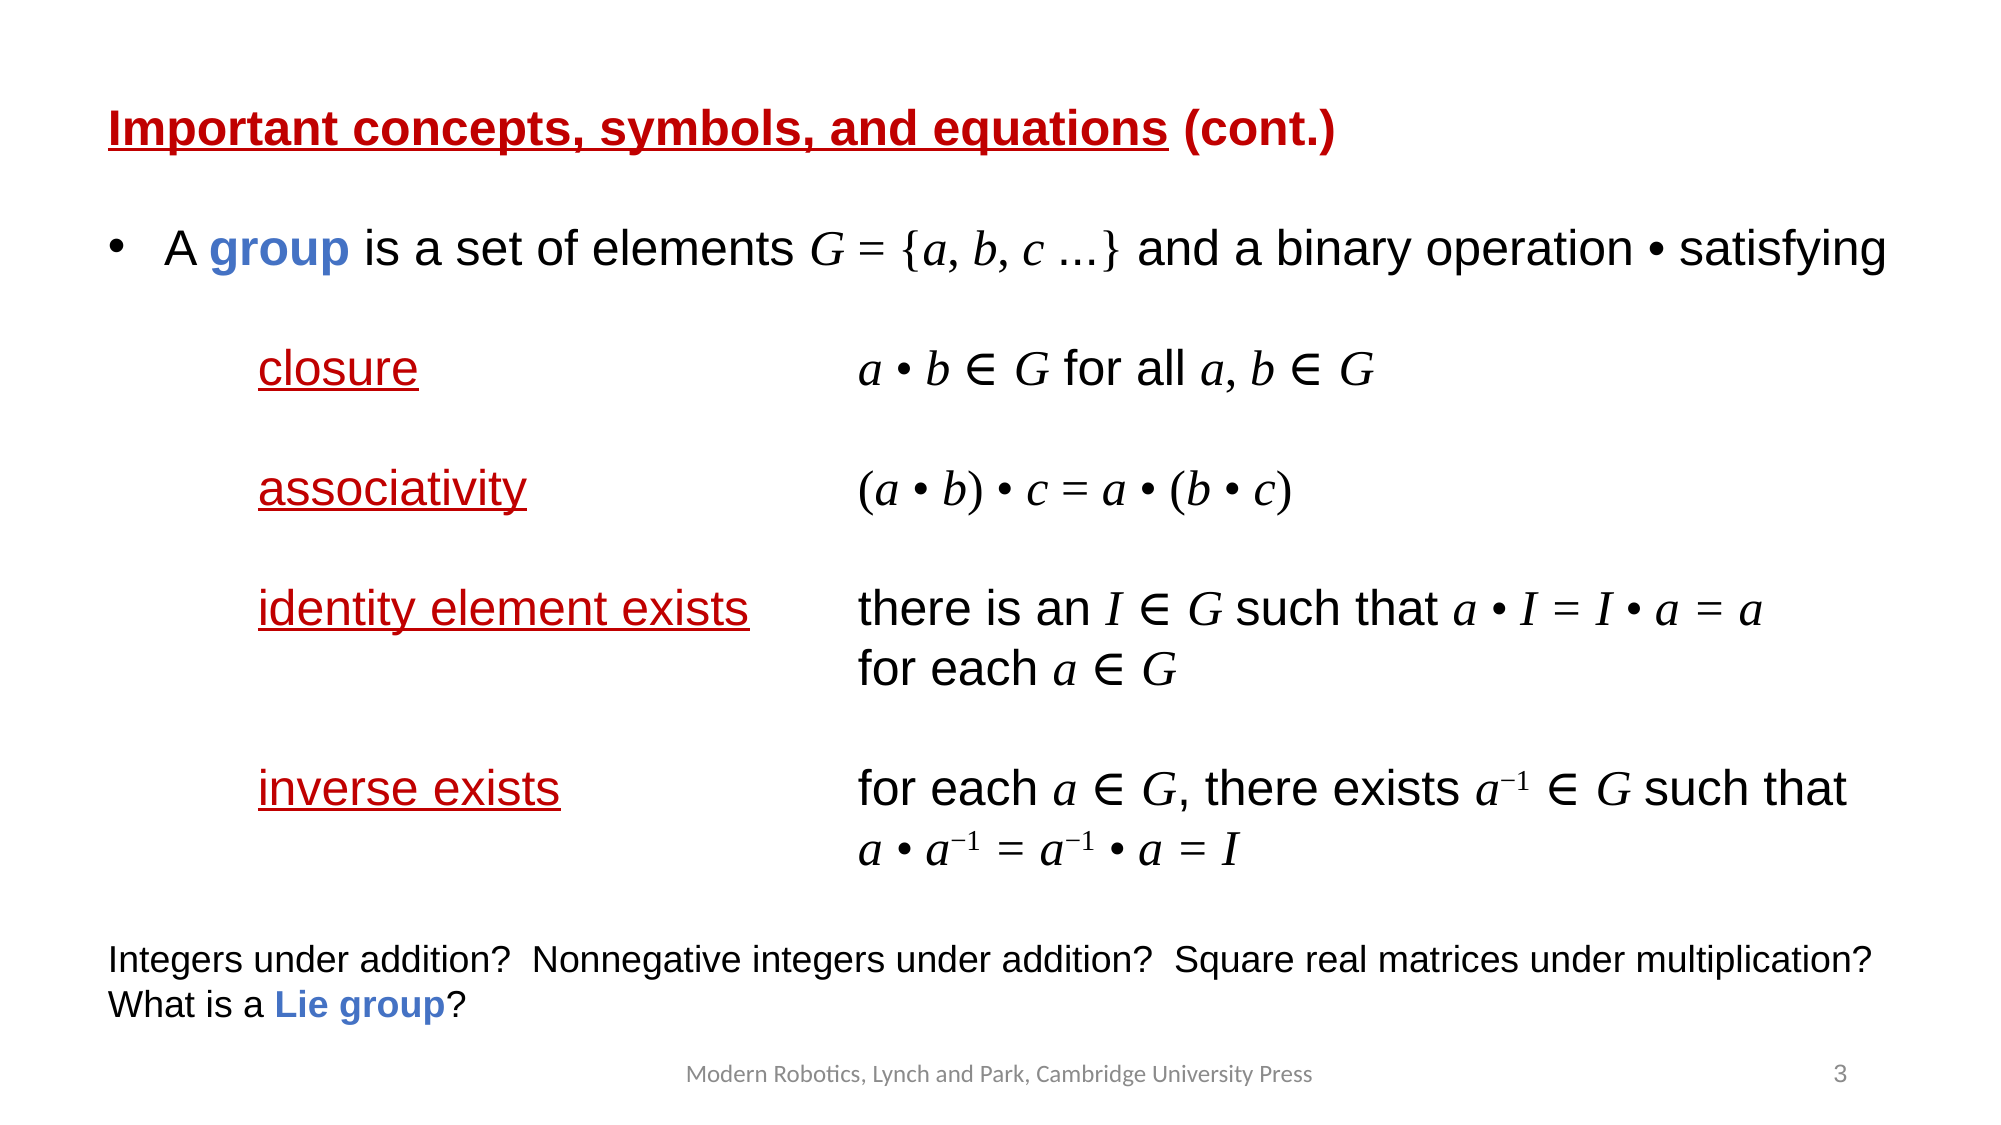

Important concepts, symbols, and equations (cont.)

A group is a set of elements G = {a, b, c ...} and a binary operation • satisfying

	closure  			a • b ∈ G for all a, b ∈ G

	associativity			(a • b) • c = a • (b • c)

	identity element exists	there is an I ∈ G such that a • I = I • a = a
					for each a ∈ G

	inverse exists		for each a ∈ G, there exists a−1 ∈ G such that
					a • a−1 = a−1 • a = I

Integers under addition?  Nonnegative integers under addition?  Square real matrices under multiplication?
What is a Lie group?
Modern Robotics, Lynch and Park, Cambridge University Press
3